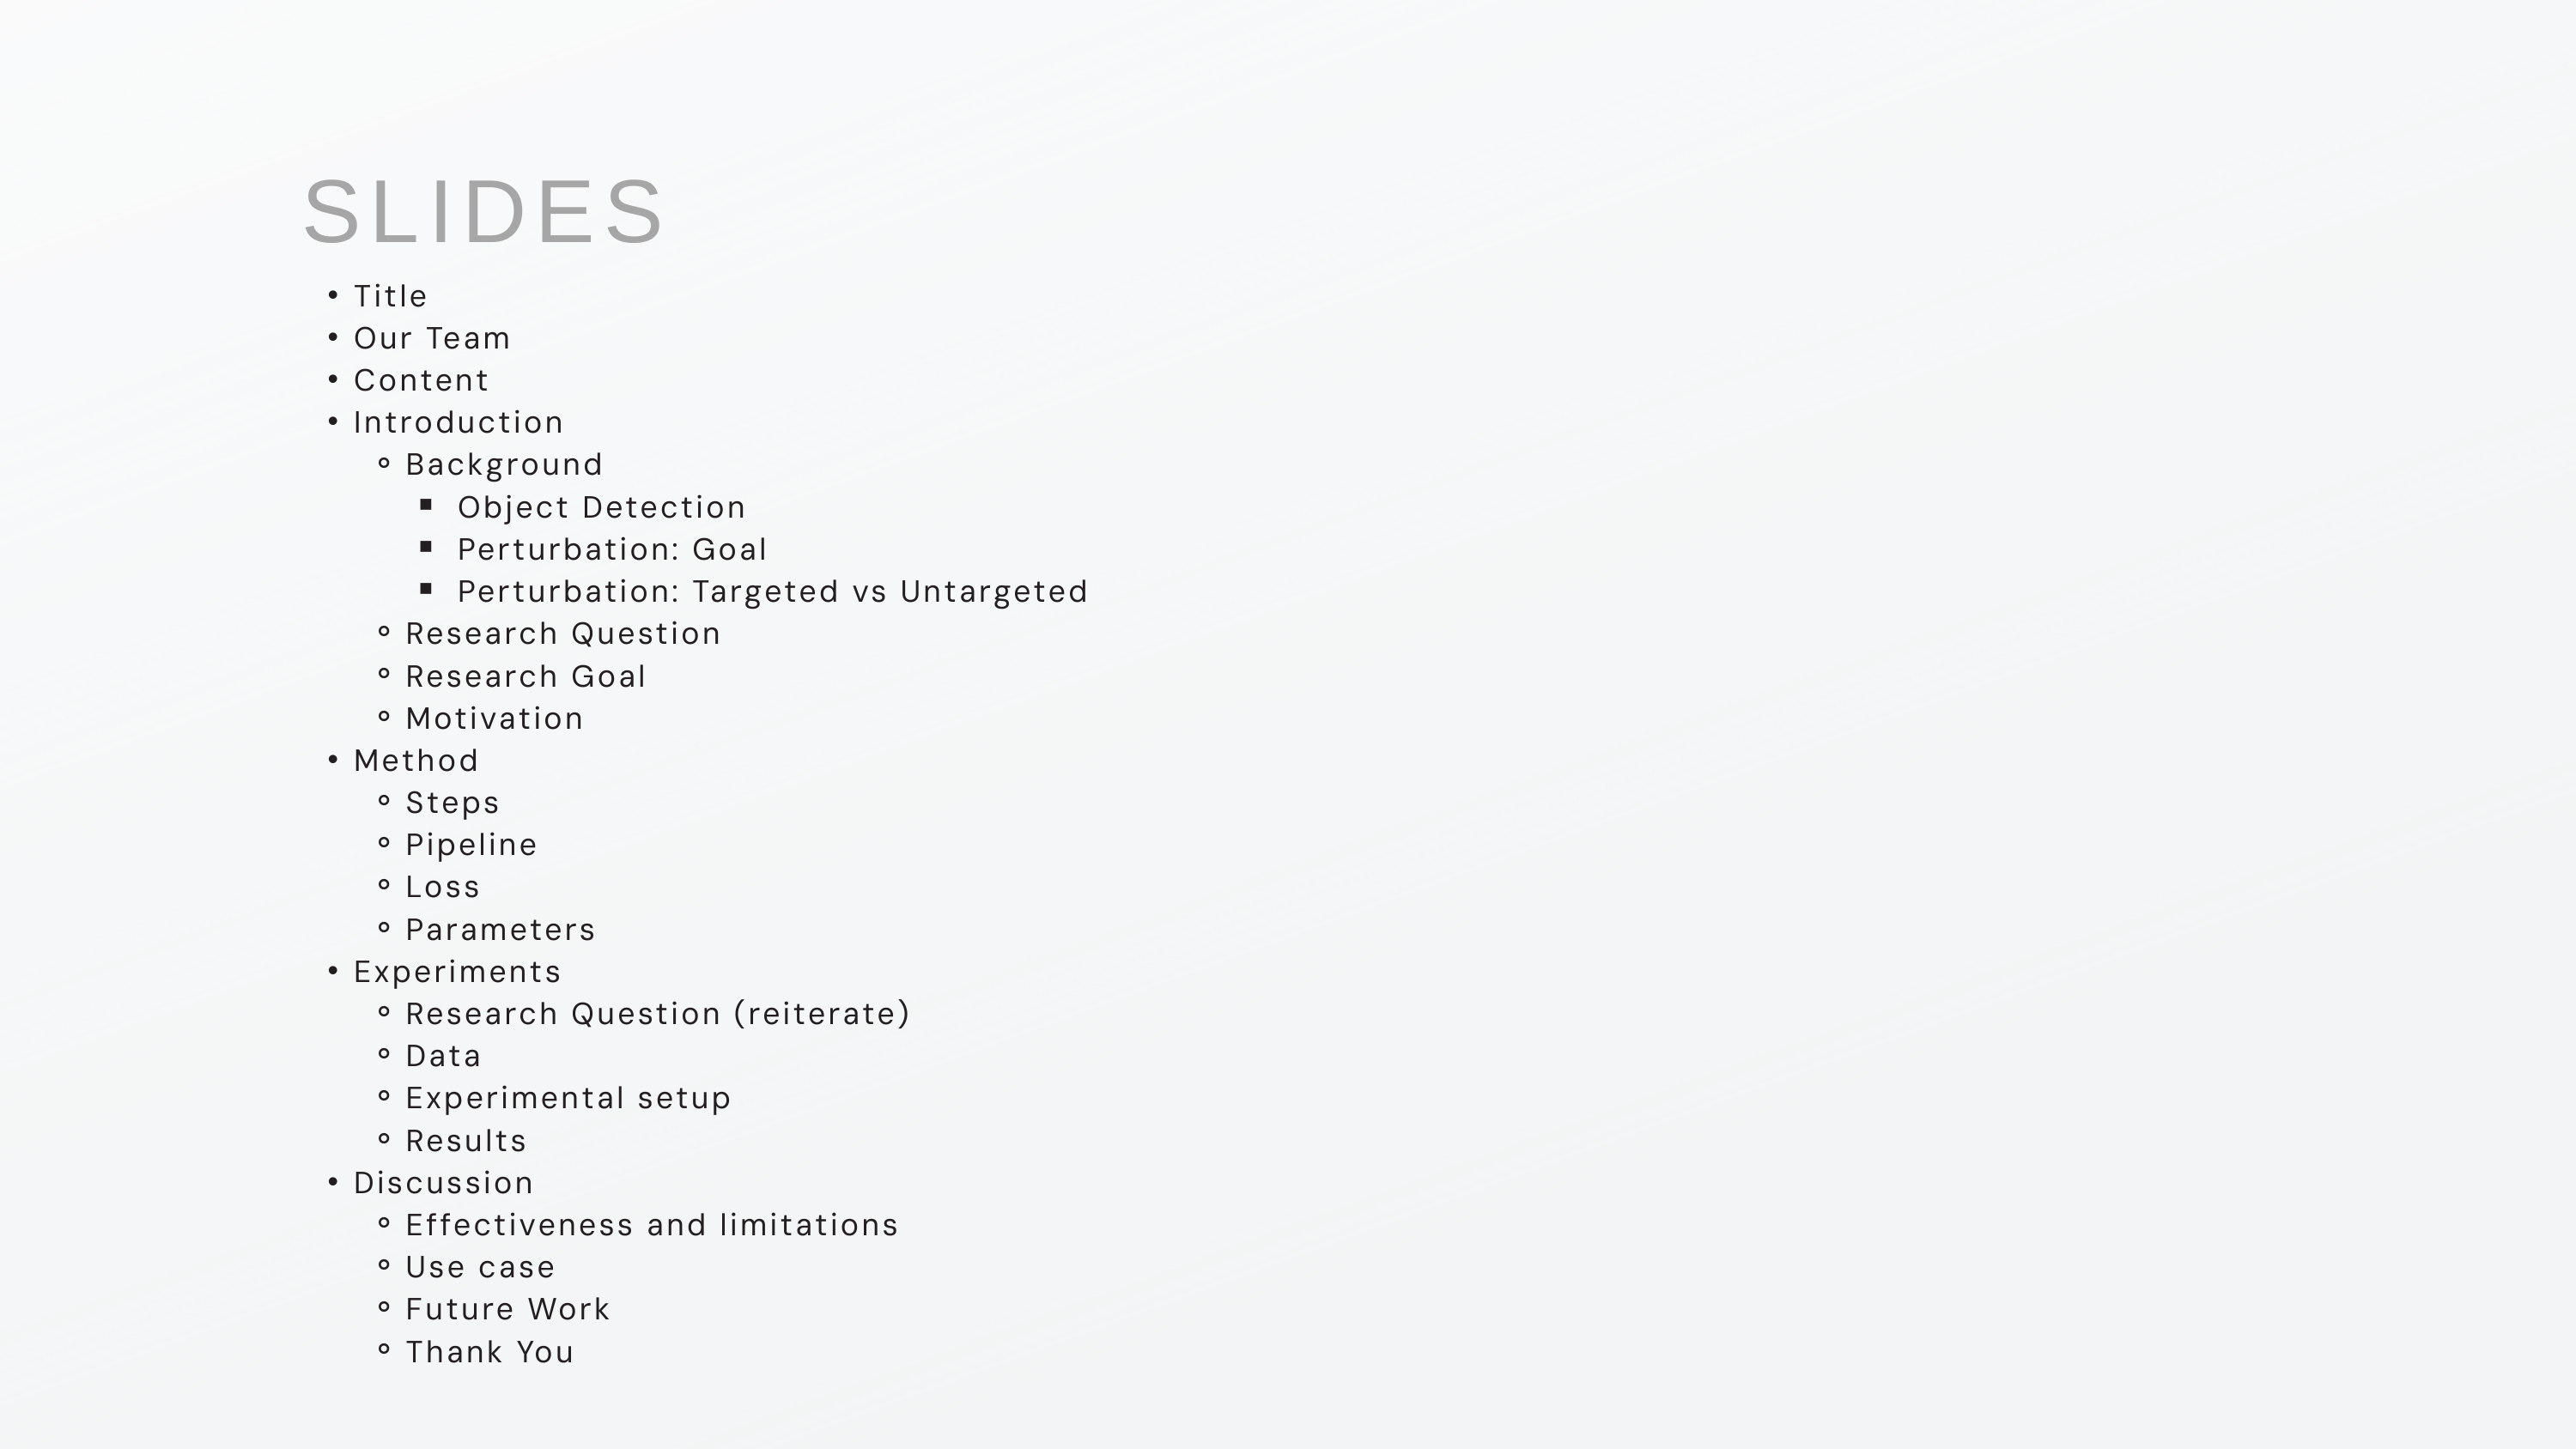

SLIDES
Title
Our Team
Content
Introduction
Background
Object Detection
Perturbation: Goal
Perturbation: Targeted vs Untargeted
Research Question
Research Goal
Motivation
Method
Steps
Pipeline
Loss
Parameters
Experiments
Research Question (reiterate)
Data
Experimental setup
Results
Discussion
Effectiveness and limitations
Use case
Future Work
Thank You